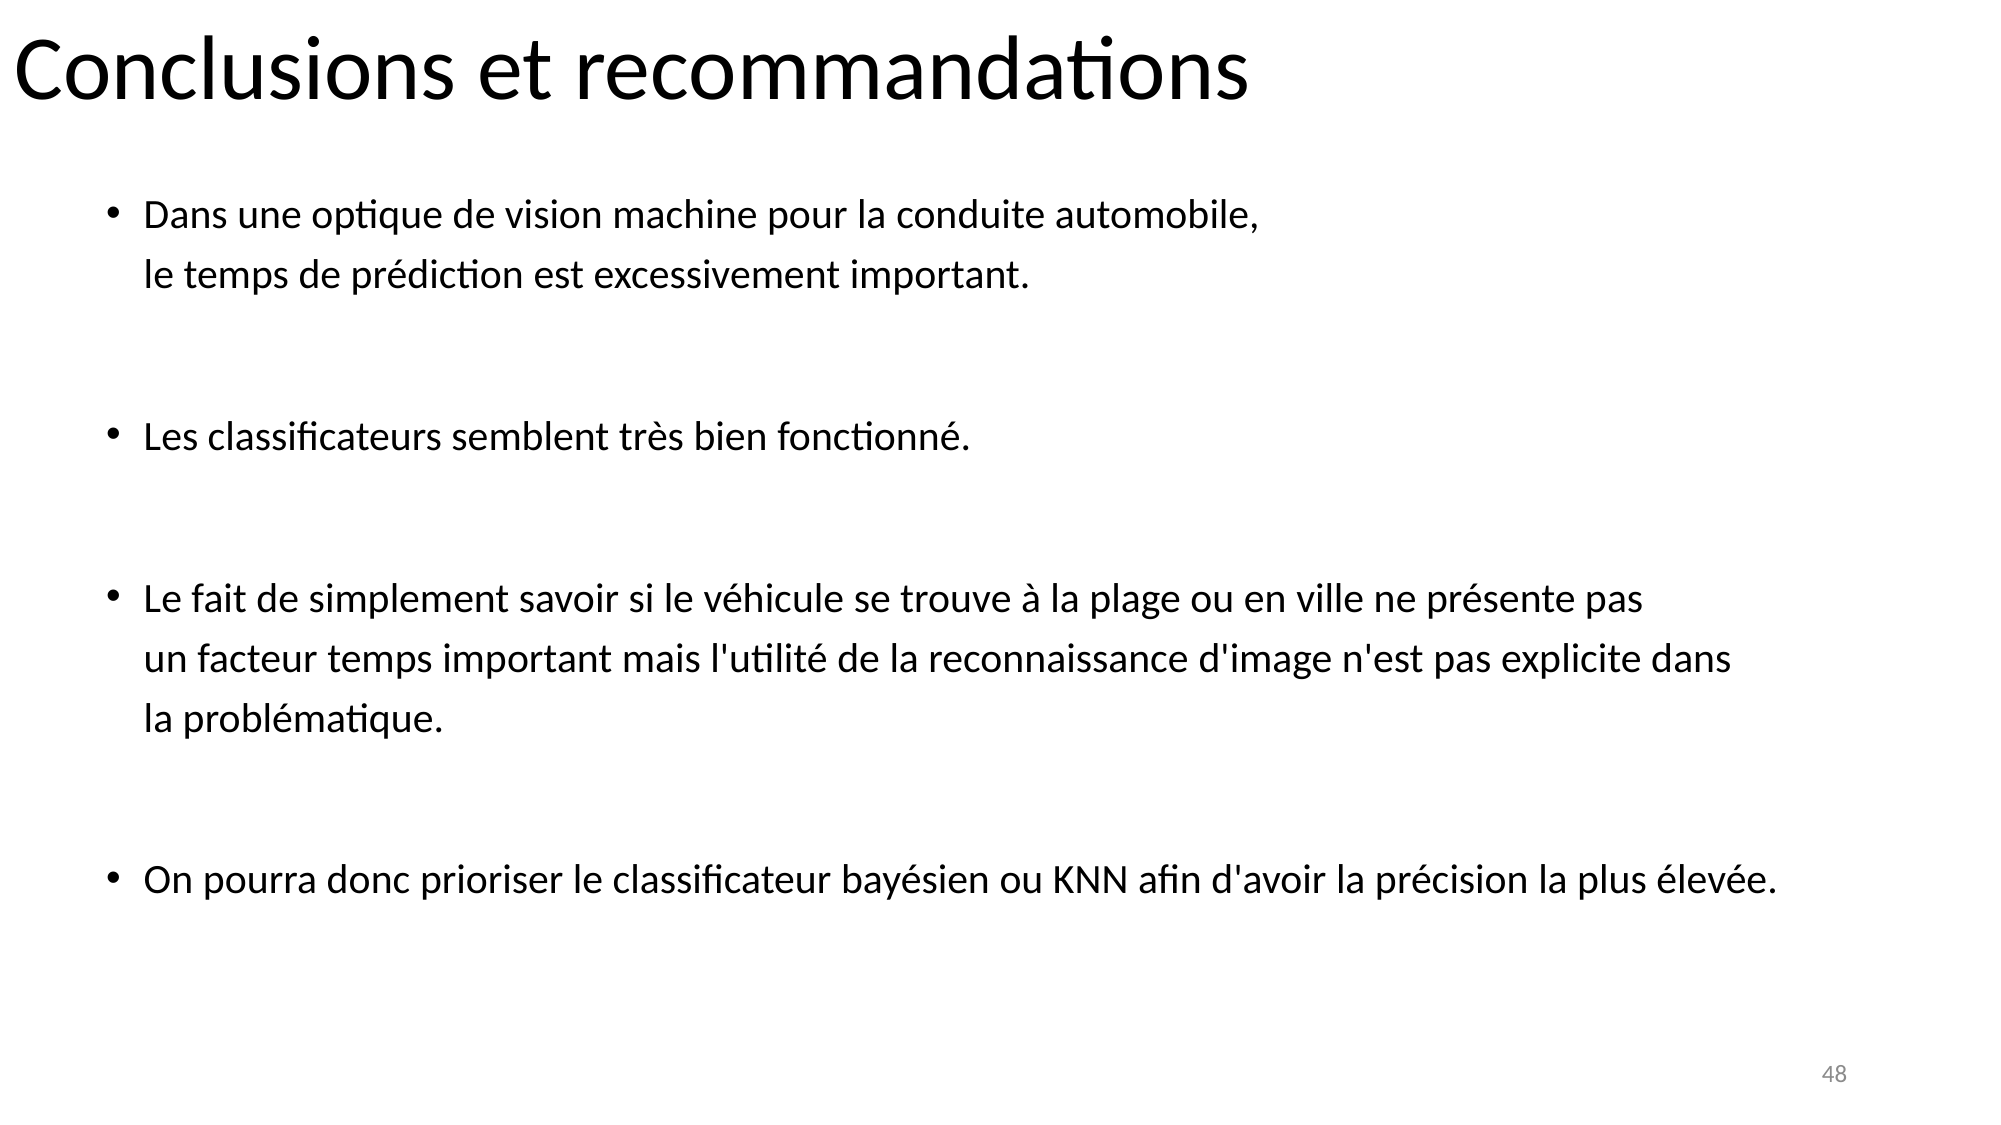

# Conclusions et recommandations
Dans une optique de vision machine pour la conduite automobile, le temps de prédiction est excessivement important.

Les classificateurs semblent très bien fonctionné.

Le fait de simplement savoir si le véhicule se trouve à la plage ou en ville ne présente pas un facteur temps important mais l'utilité de la reconnaissance d'image n'est pas explicite dans la problématique.

On pourra donc prioriser le classificateur bayésien ou KNN afin d'avoir la précision la plus élevée.

48